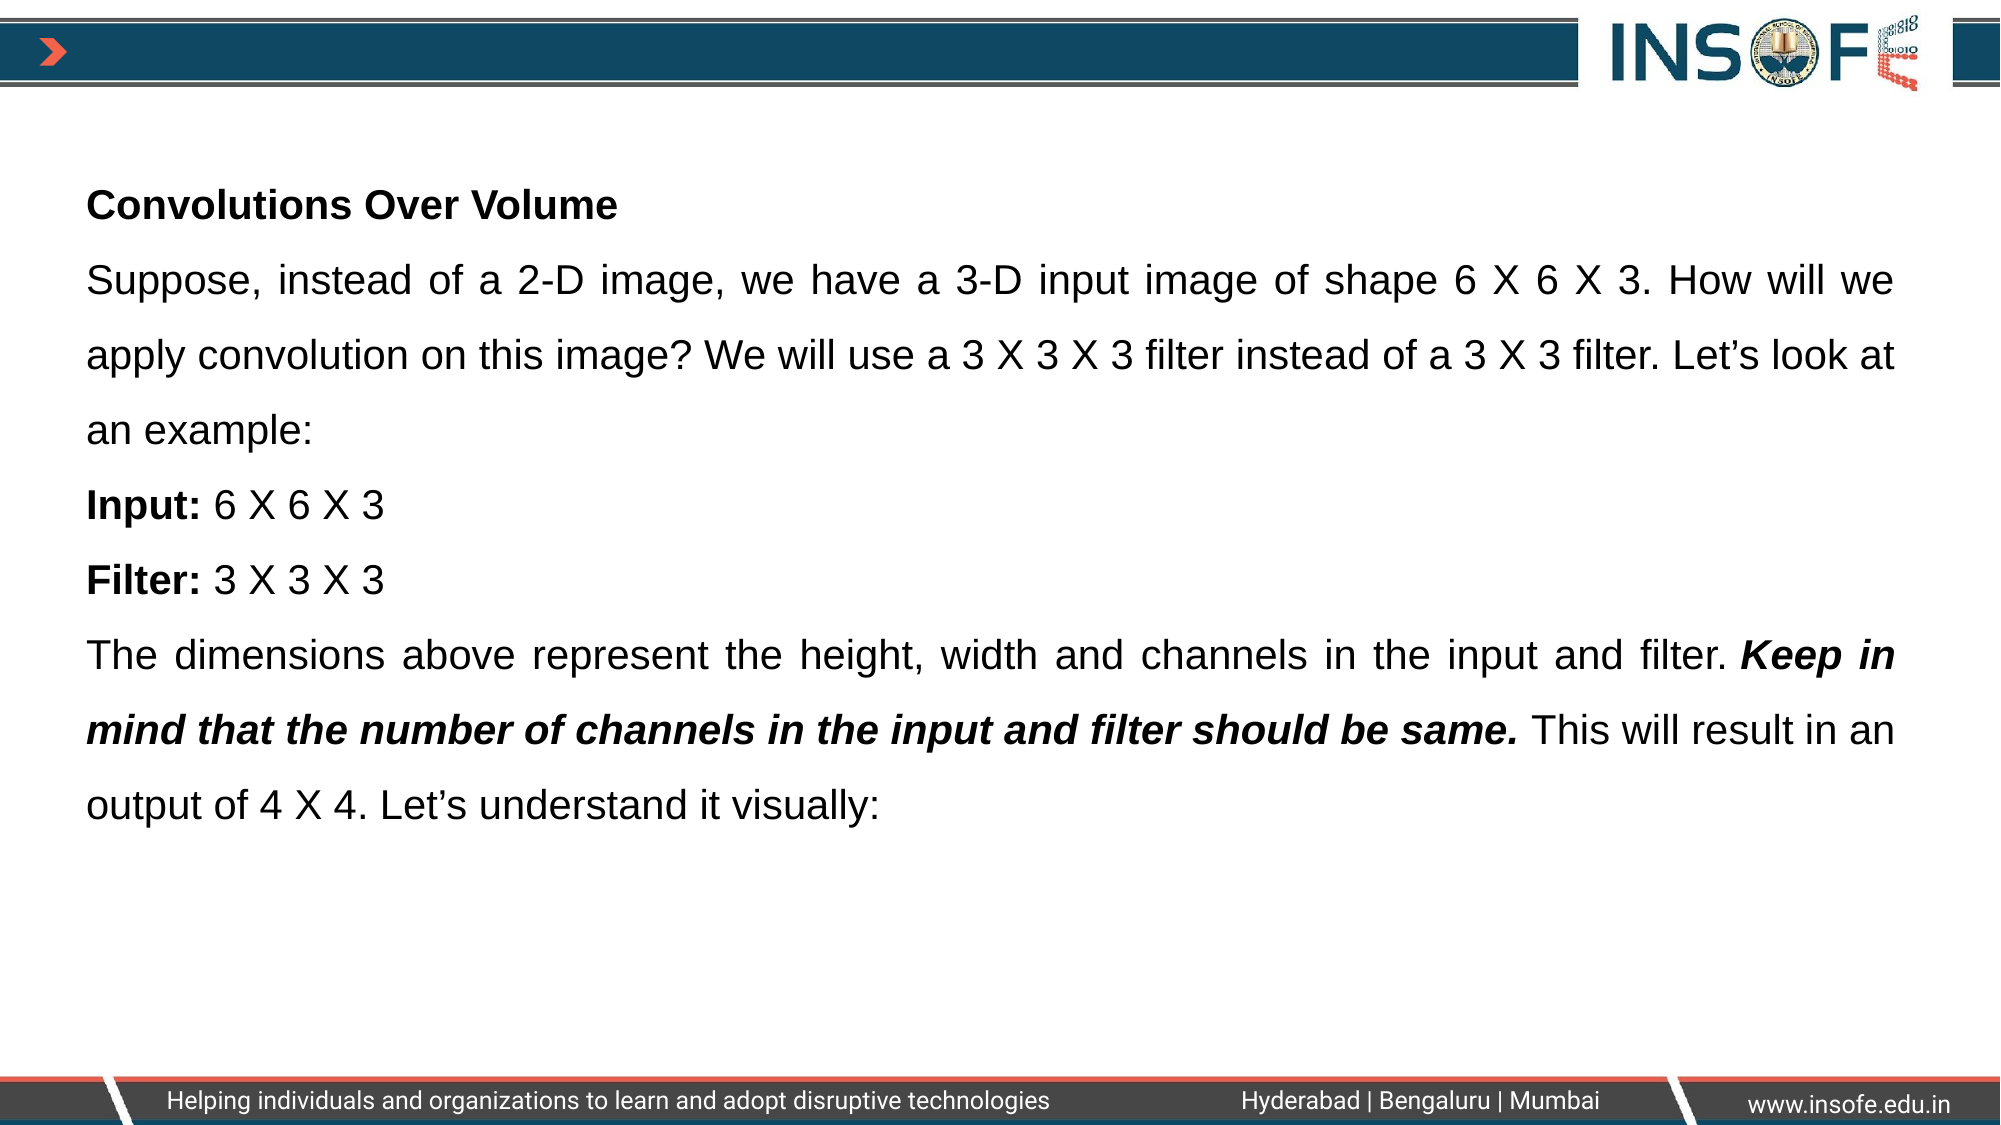

#
Convolutions Over Volume
Suppose, instead of a 2-D image, we have a 3-D input image of shape 6 X 6 X 3. How will we apply convolution on this image? We will use a 3 X 3 X 3 filter instead of a 3 X 3 filter. Let’s look at an example:
Input: 6 X 6 X 3
Filter: 3 X 3 X 3
The dimensions above represent the height, width and channels in the input and filter. Keep in mind that the number of channels in the input and filter should be same. This will result in an output of 4 X 4. Let’s understand it visually: